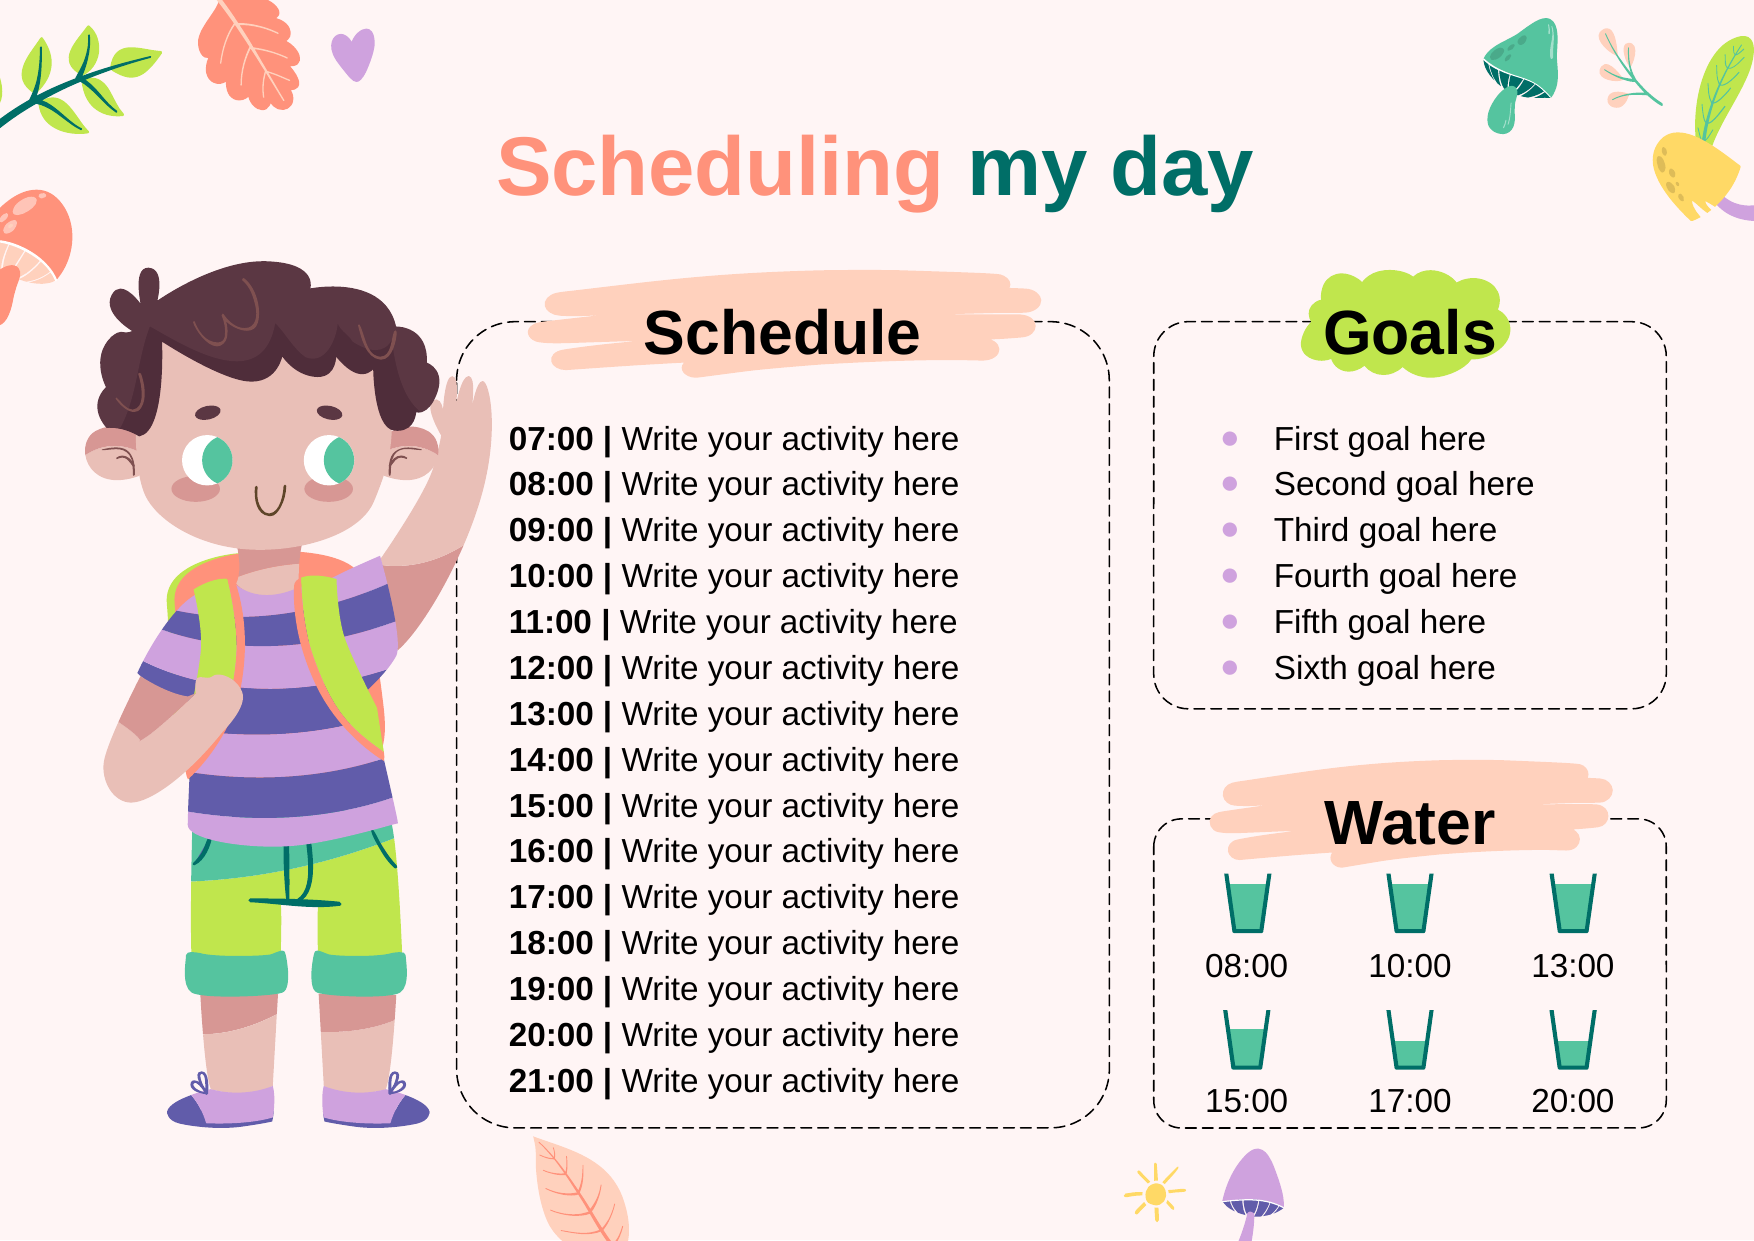

# Scheduling my day
Schedule
Goals

First goal here
Second goal here
Third goal here
Fourth goal here
Fifth goal here
Sixth goal here
07:00 | Write your activity here
08:00 | Write your activity here
09:00 | Write your activity here
10:00 | Write your activity here
11:00 | Write your activity here
12:00 | Write your activity here
13:00 | Write your activity here
14:00 | Write your activity here
15:00 | Write your activity here
16:00 | Write your activity here
17:00 | Write your activity here
18:00 | Write your activity here
19:00 | Write your activity here
20:00 | Write your activity here
21:00 | Write your activity here
Water

08:00
10:00
13:00

15:00
17:00
20:00